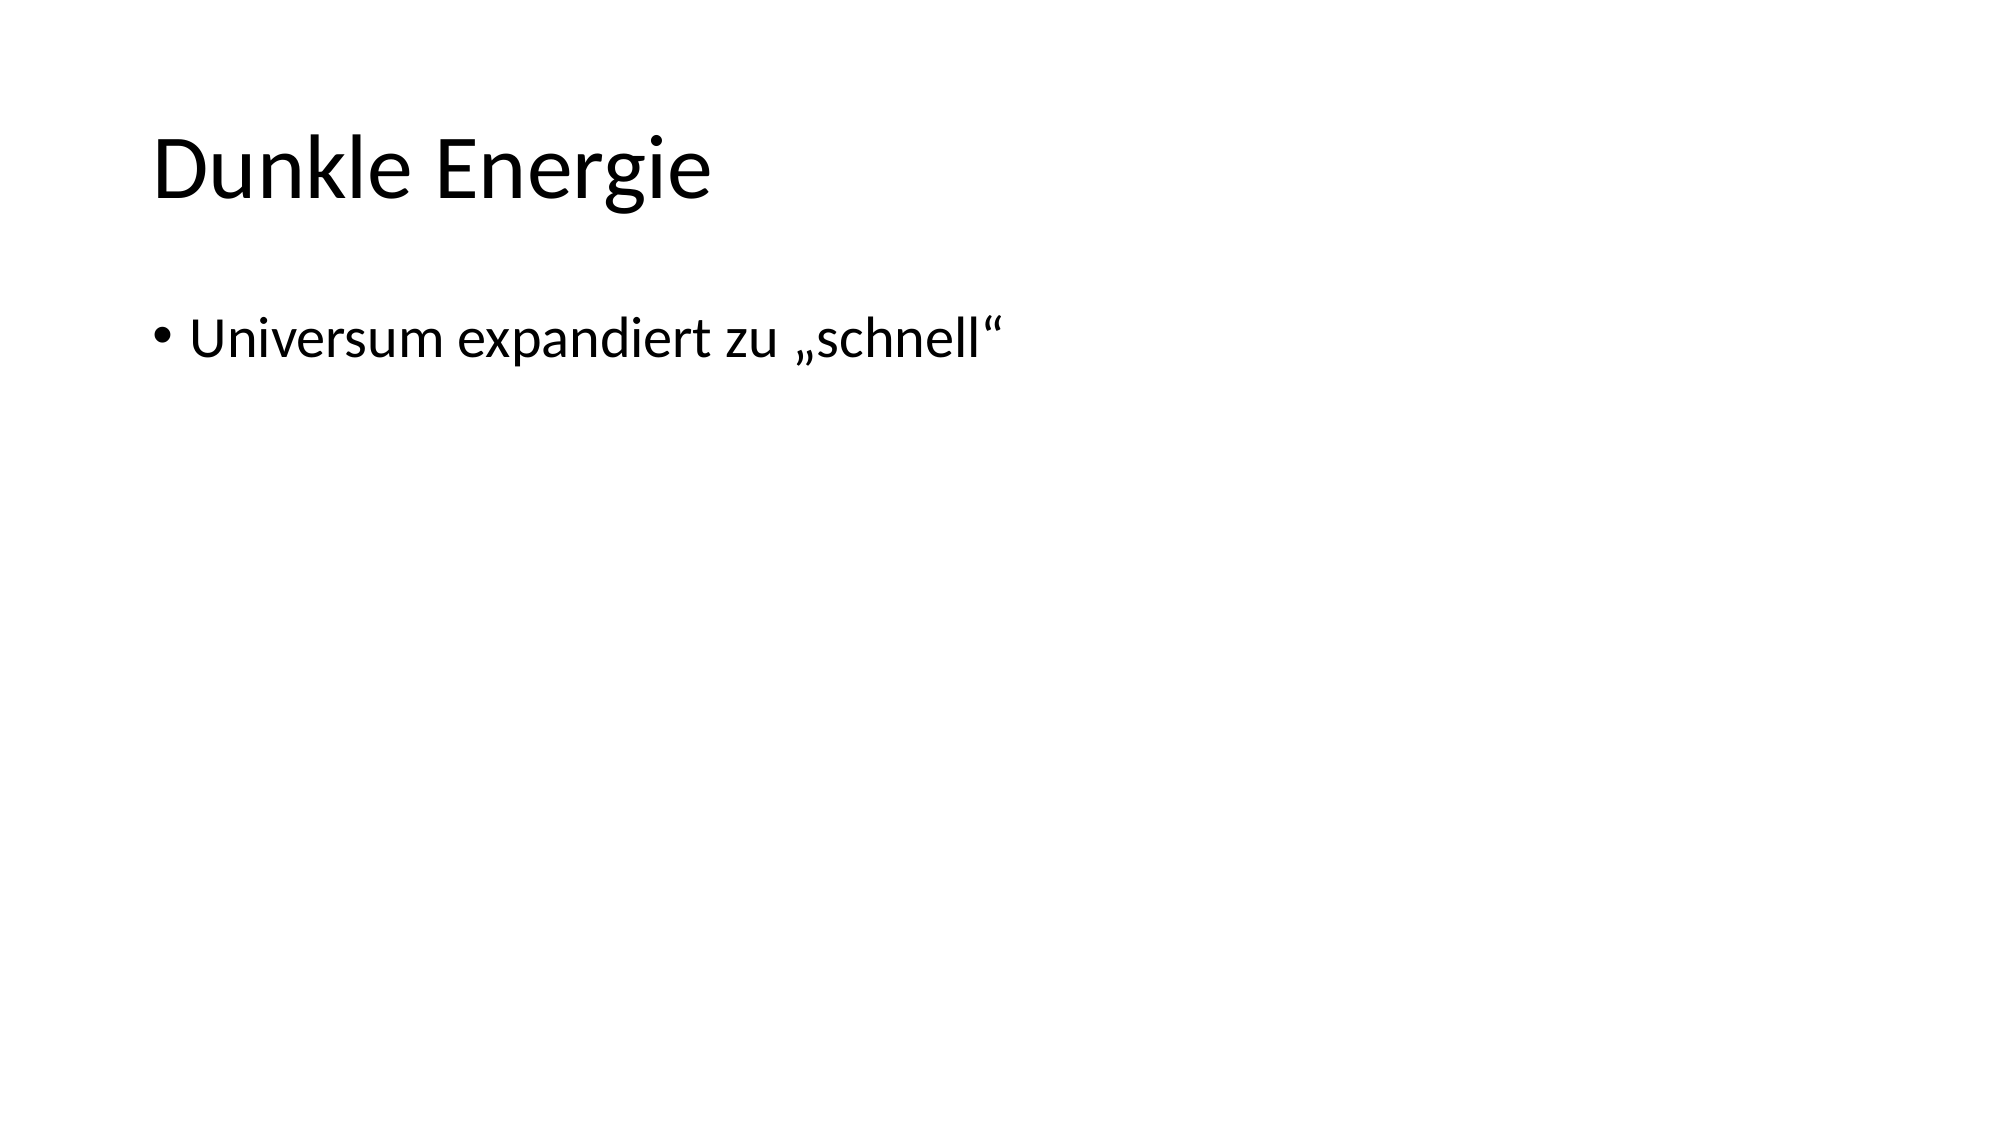

# Dunkle Energie
Universum expandiert zu „schnell“